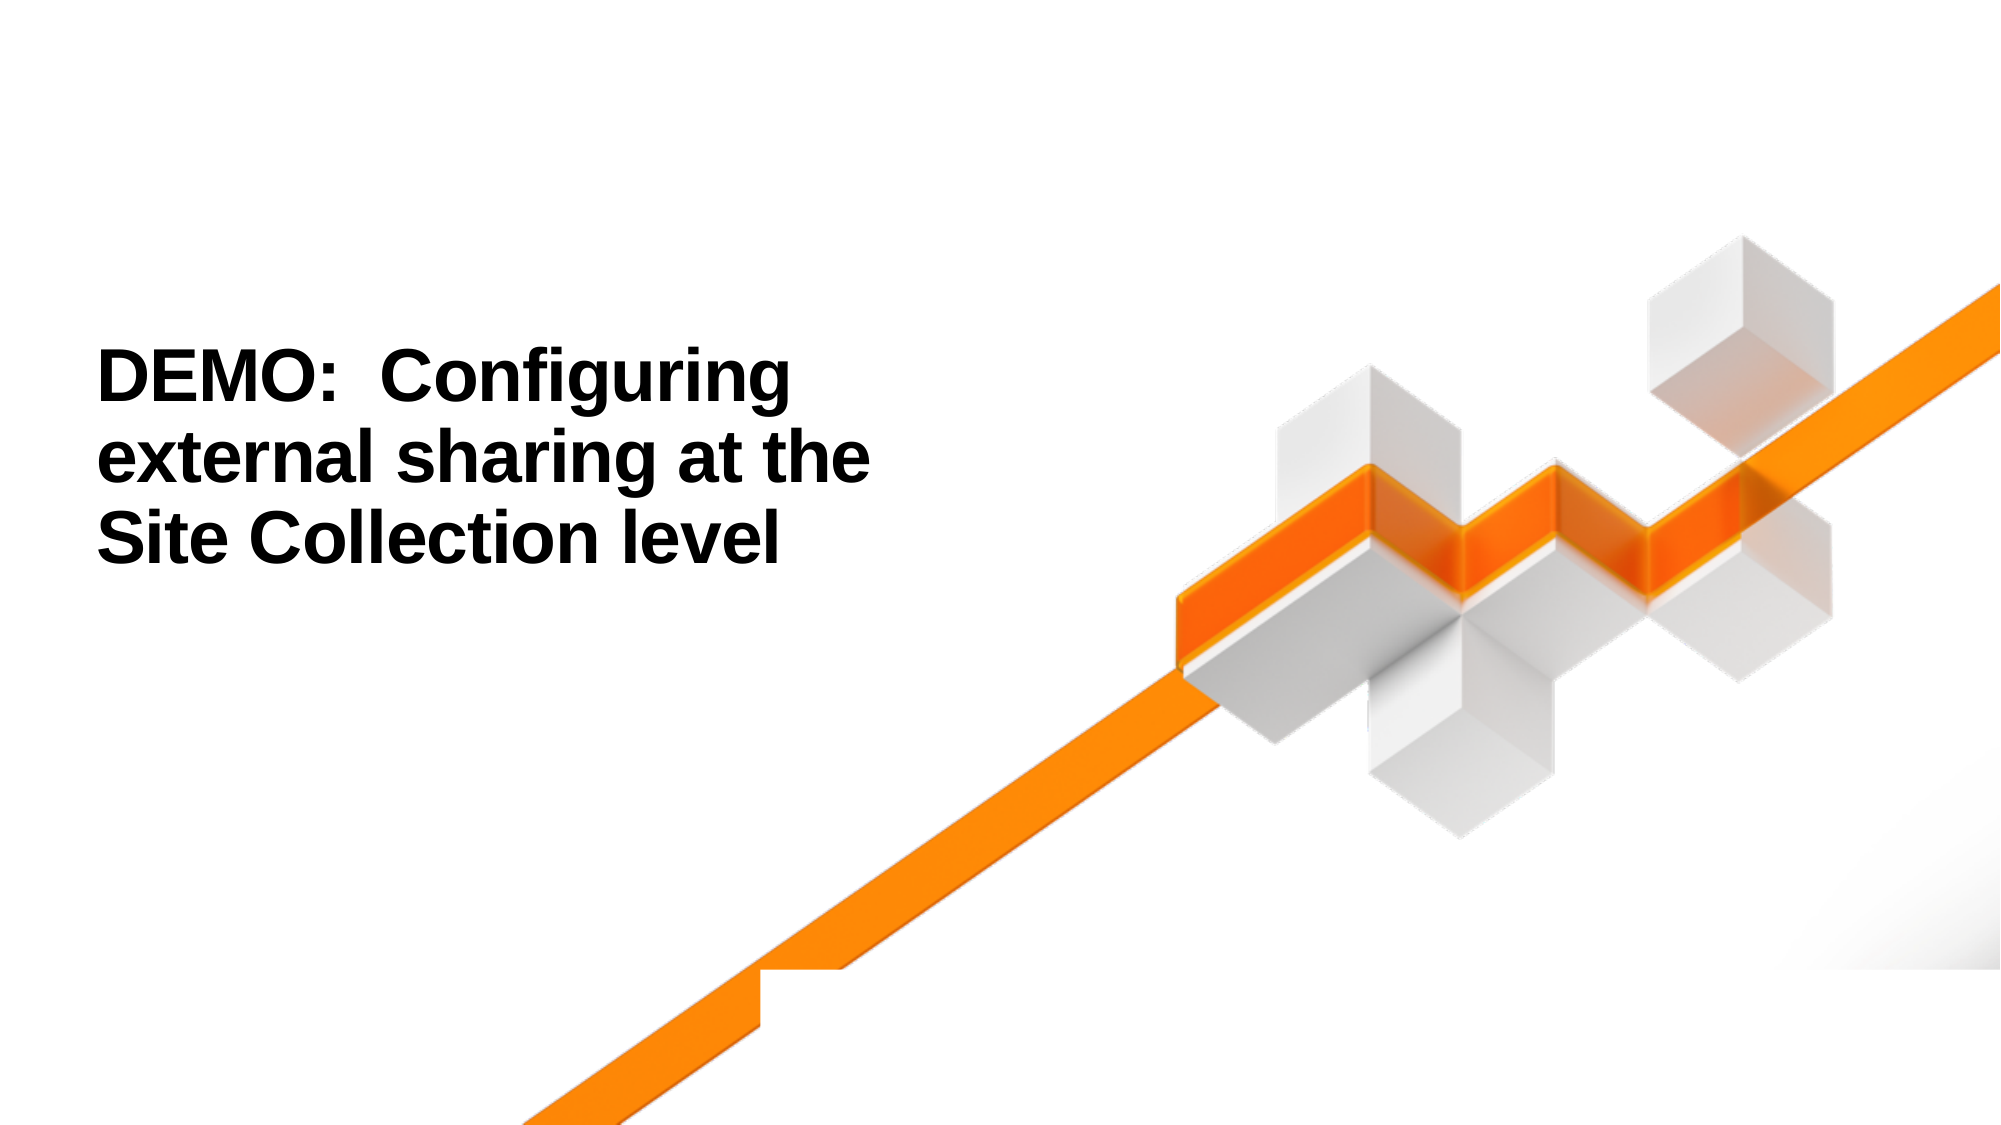

# DEMO:  Configuring external sharing at the Site Collection level